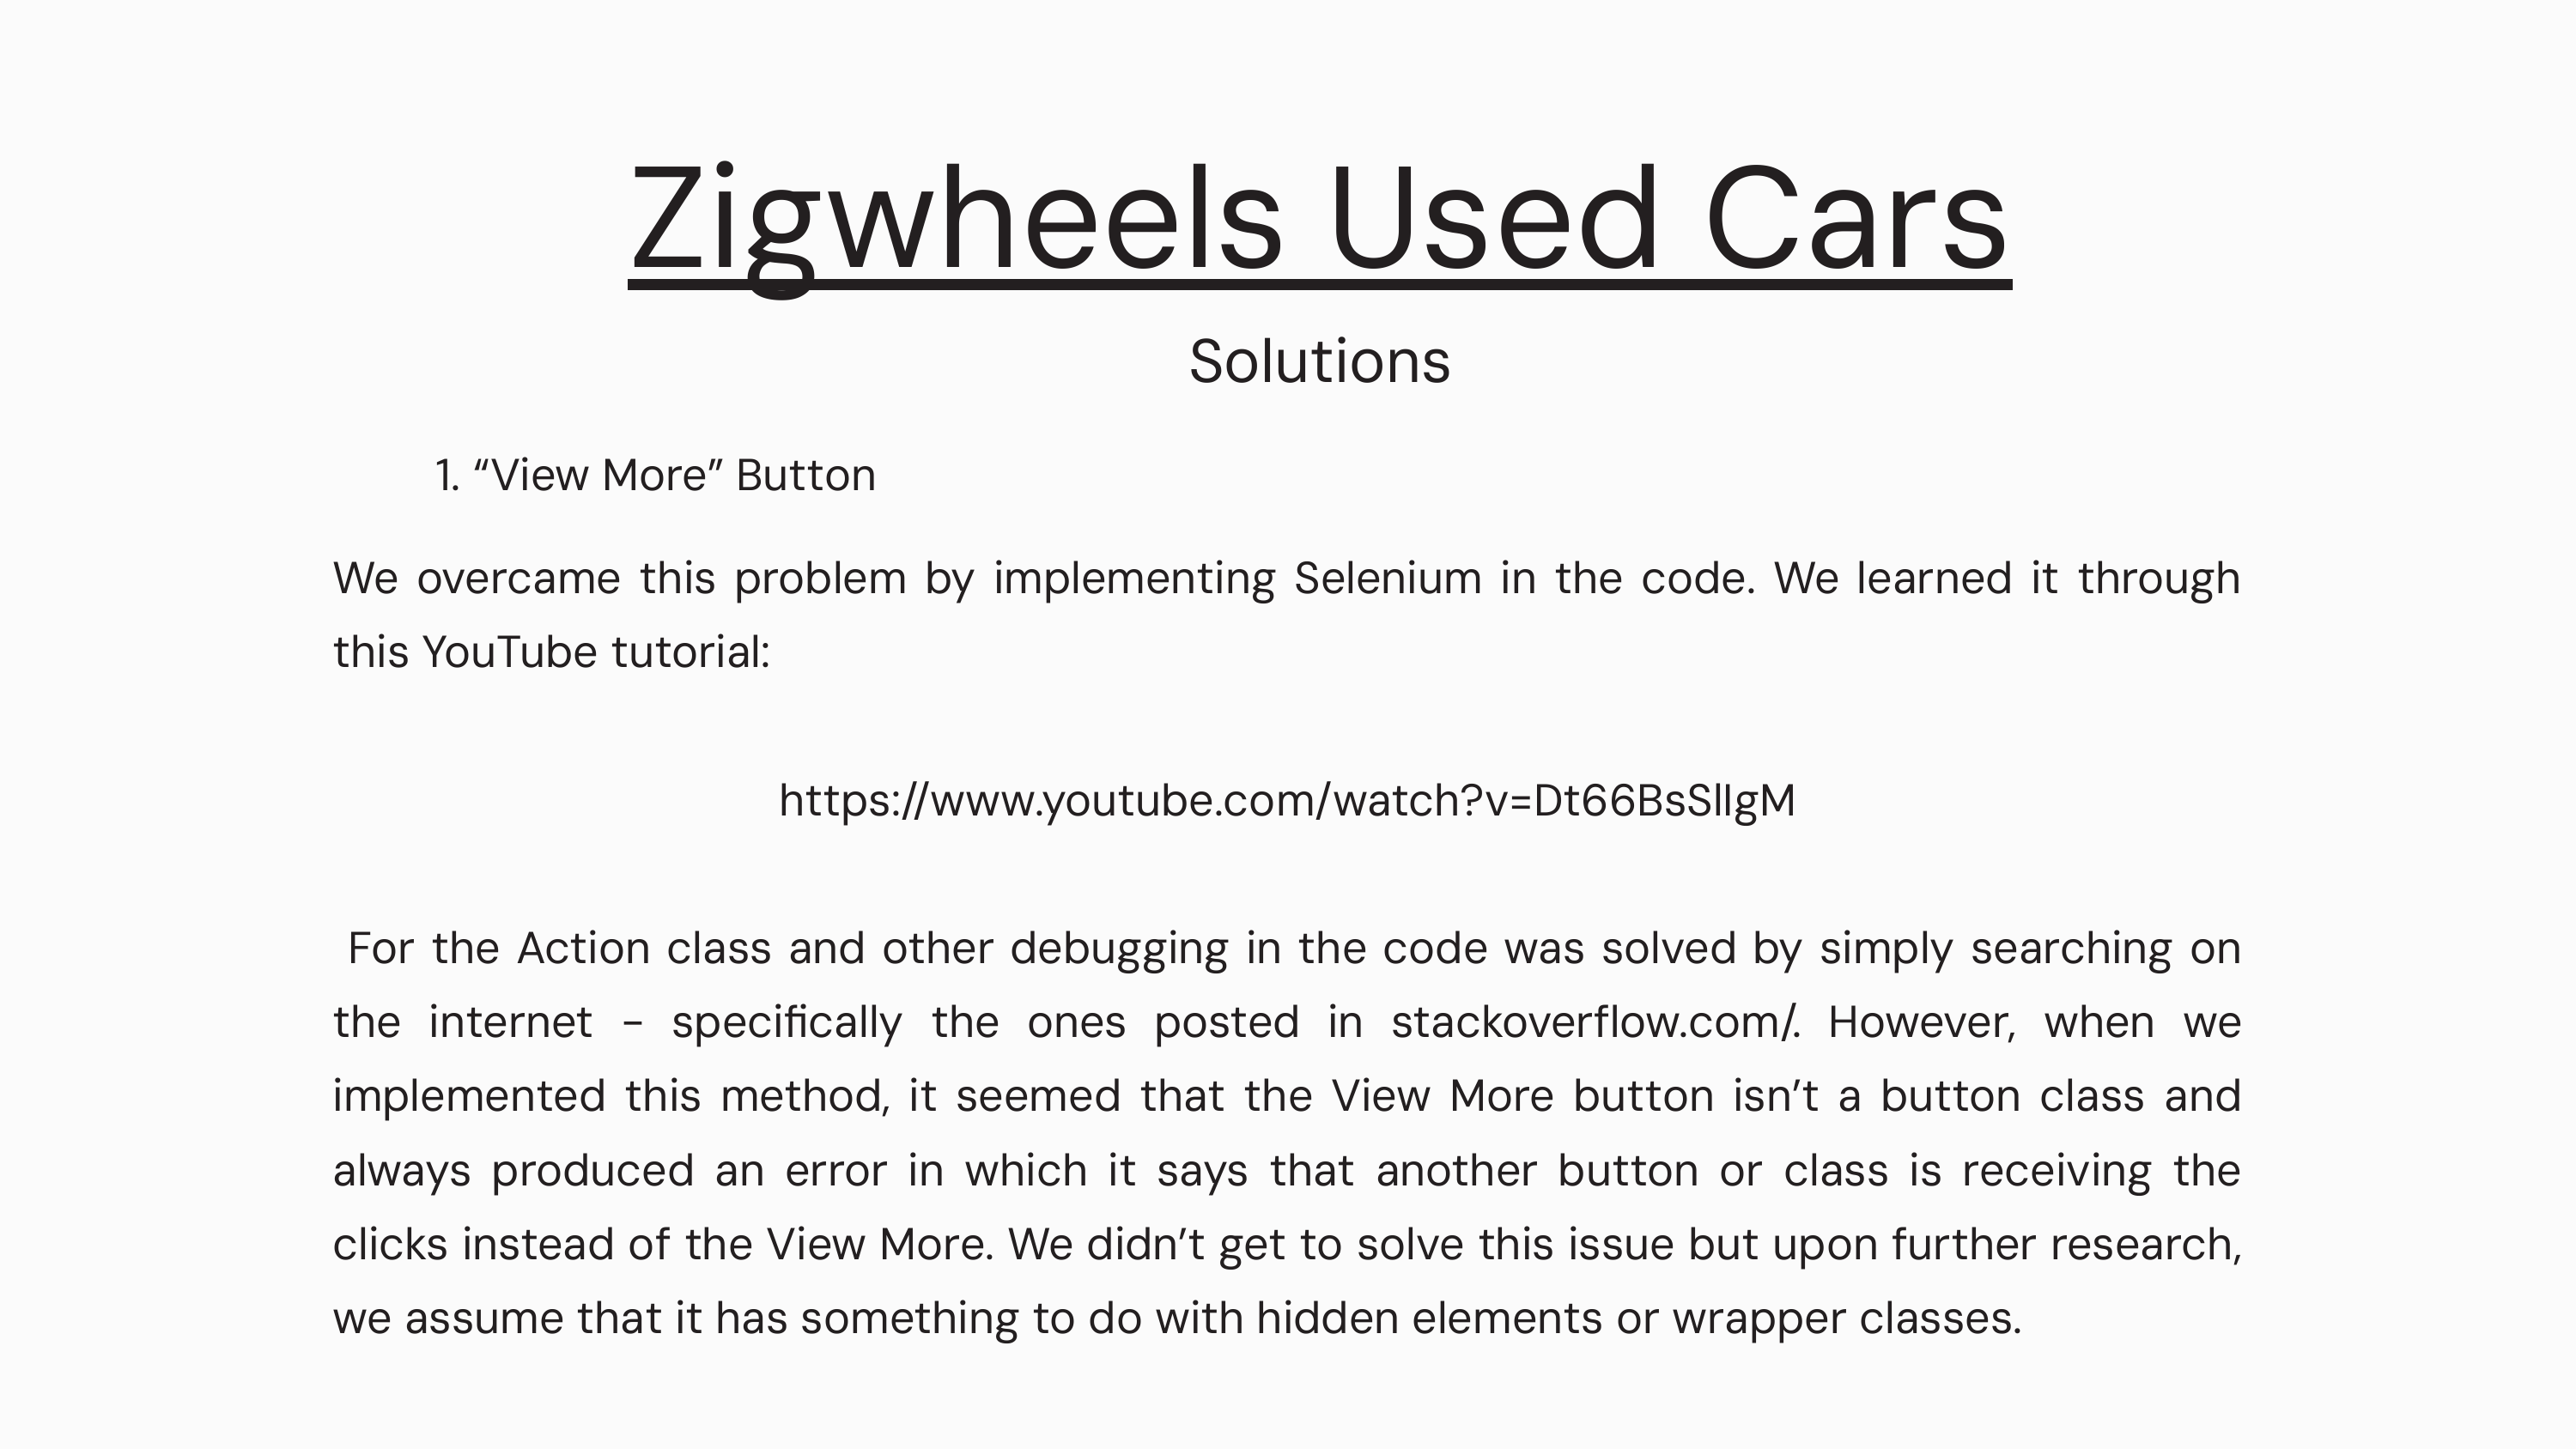

Zigwheels Used Cars
Solutions
“View More” Button
We overcame this problem by implementing Selenium in the code. We learned it through this YouTube tutorial:

https://www.youtube.com/watch?v=Dt66BsSlIgM

 For the Action class and other debugging in the code was solved by simply searching on the internet - specifically the ones posted in stackoverflow.com/. However, when we implemented this method, it seemed that the View More button isn’t a button class and always produced an error in which it says that another button or class is receiving the clicks instead of the View More. We didn’t get to solve this issue but upon further research, we assume that it has something to do with hidden elements or wrapper classes.